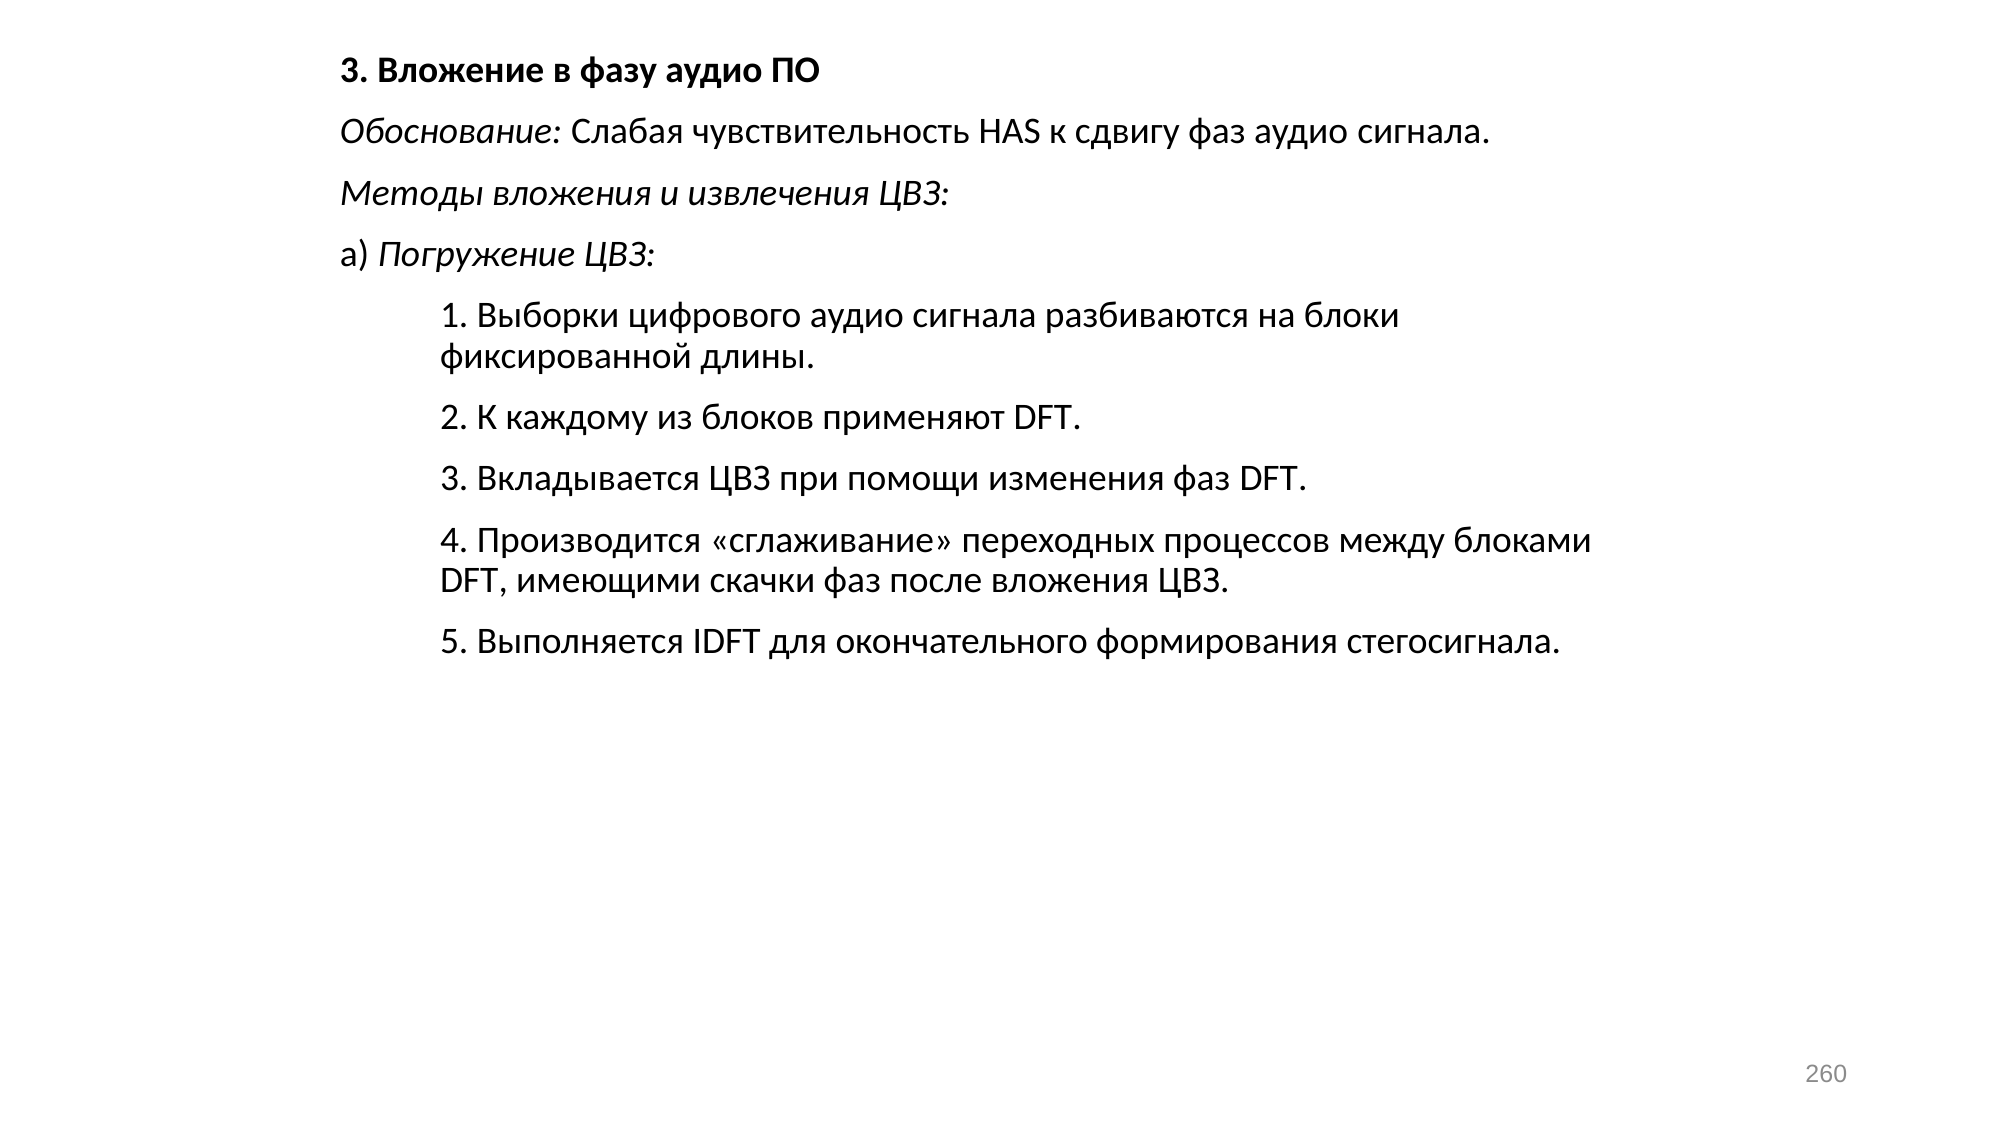

3. Вложение в фазу аудио ПО
Обоснование: Слабая чувствительность HAS к сдвигу фаз аудио сигнала.
Методы вложения и извлечения ЦВЗ:
а) Погружение ЦВЗ:
	1. Выборки цифрового аудио сигнала разбиваются на блоки фиксированной длины.
	2. К каждому из блоков применяют DFT.
	3. Вкладывается ЦВЗ при помощи изменения фаз DFT.
	4. Производится «сглаживание» переходных процессов между блоками DFT, имеющими скачки фаз после вложения ЦВЗ.
	5. Выполняется IDFT для окончательного формирования стегосигнала.

260